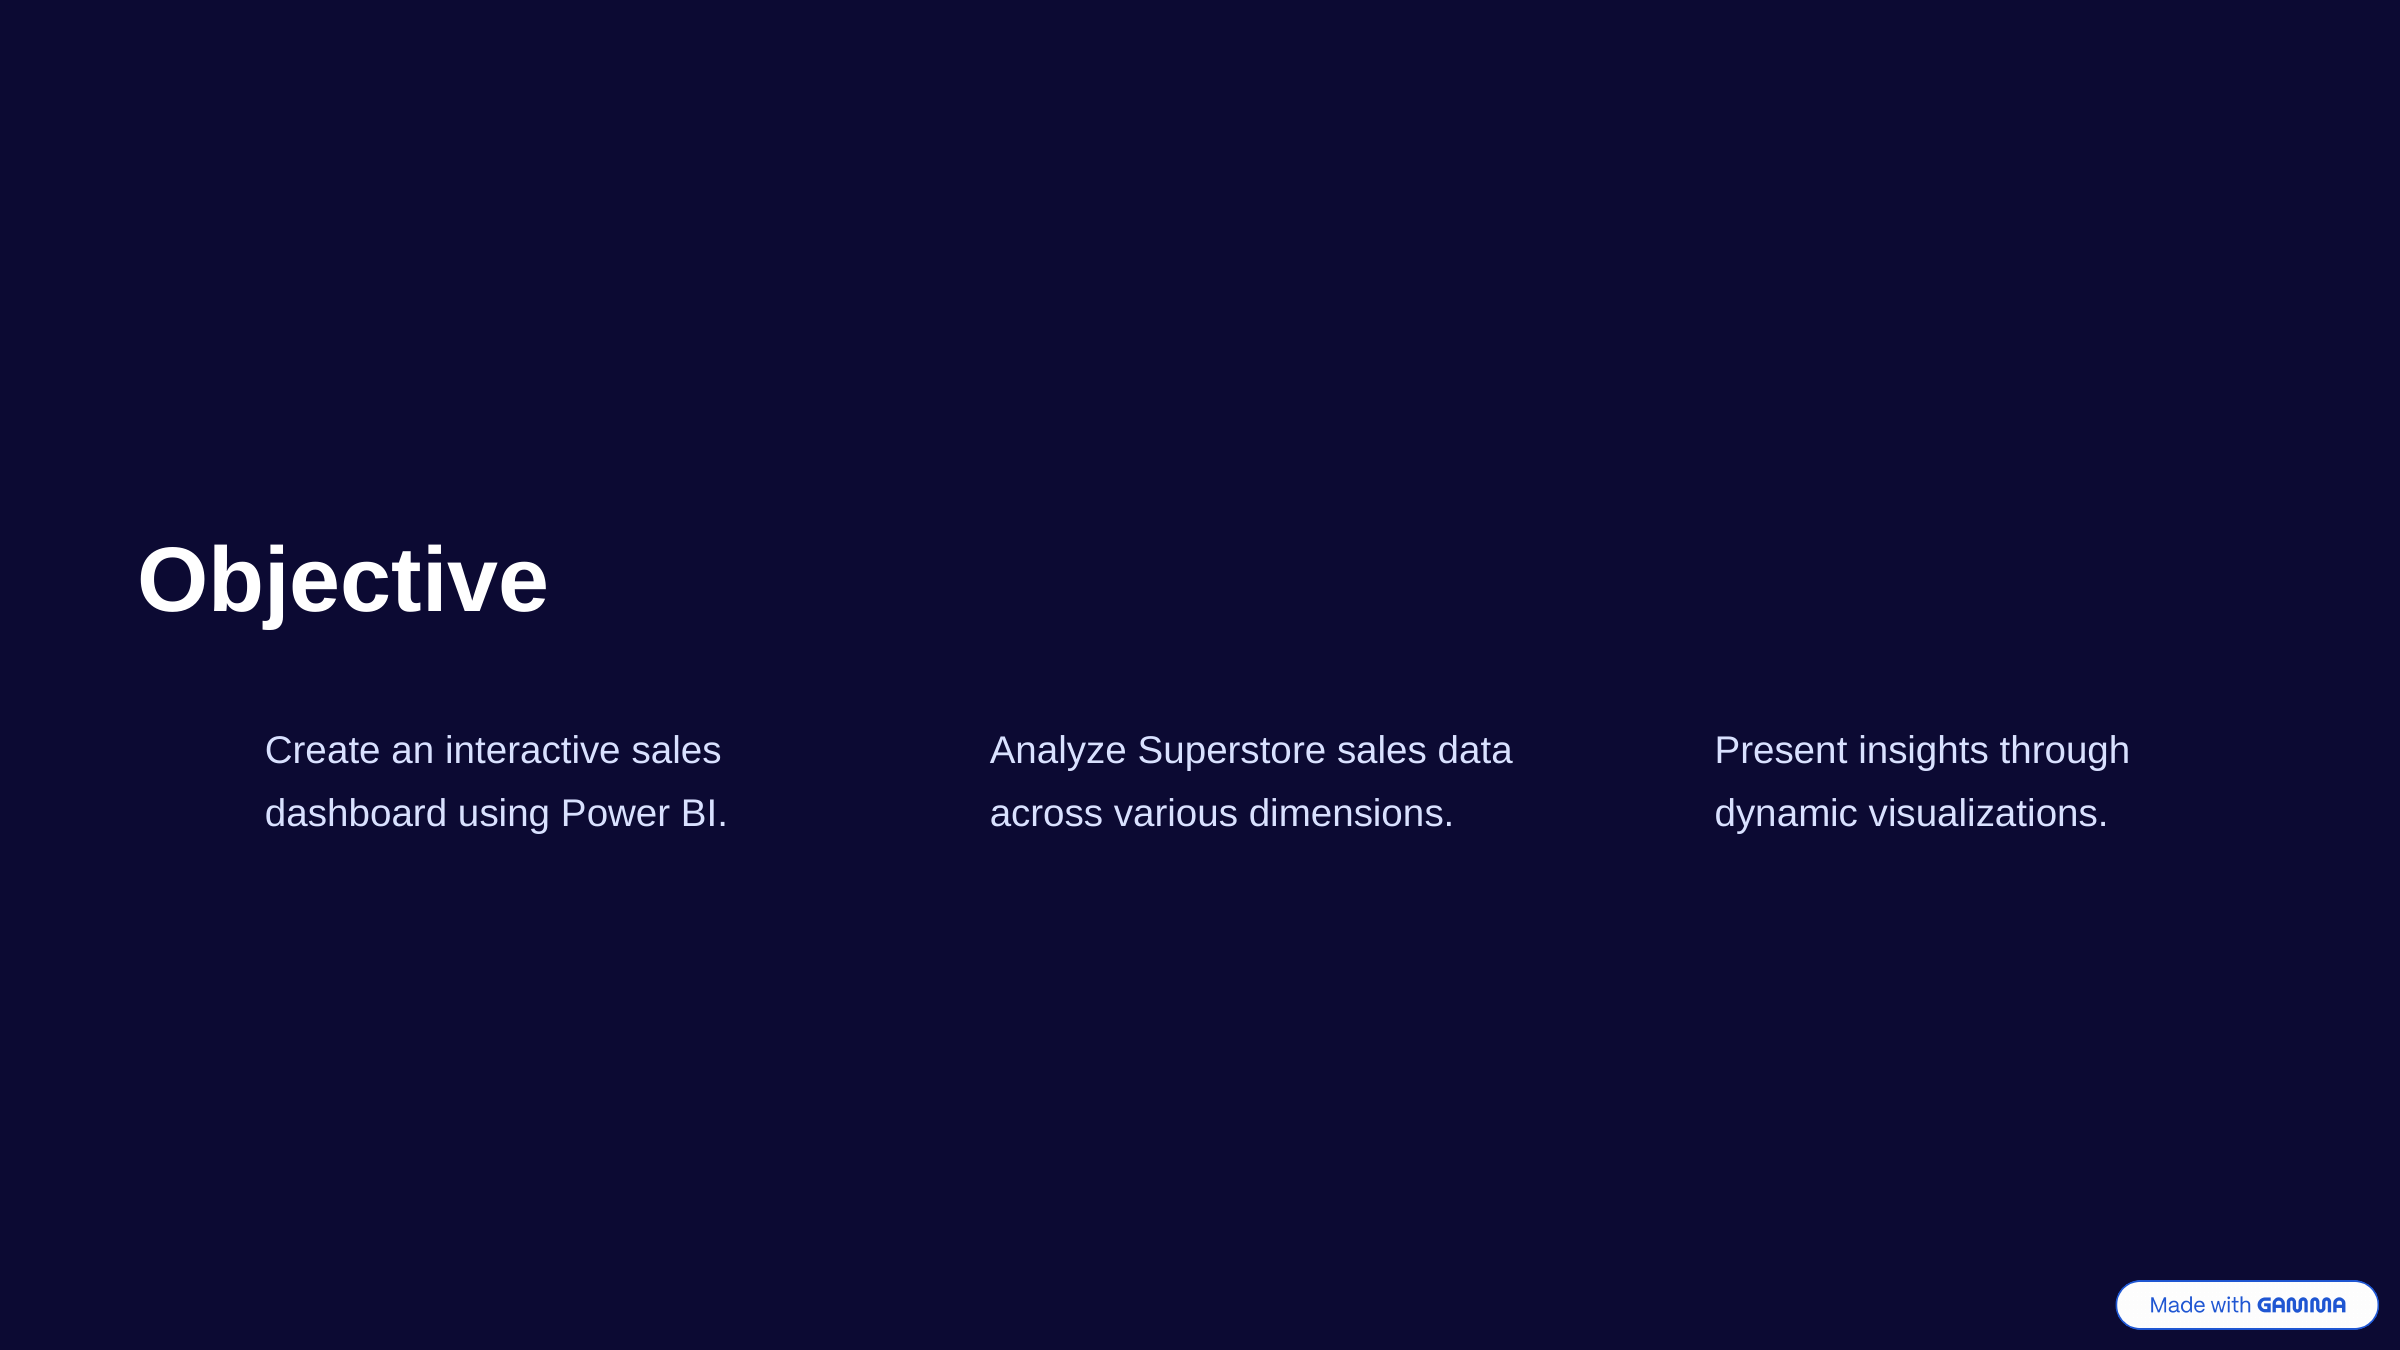

Objective
Create an interactive sales dashboard using Power BI.
Analyze Superstore sales data across various dimensions.
Present insights through dynamic visualizations.